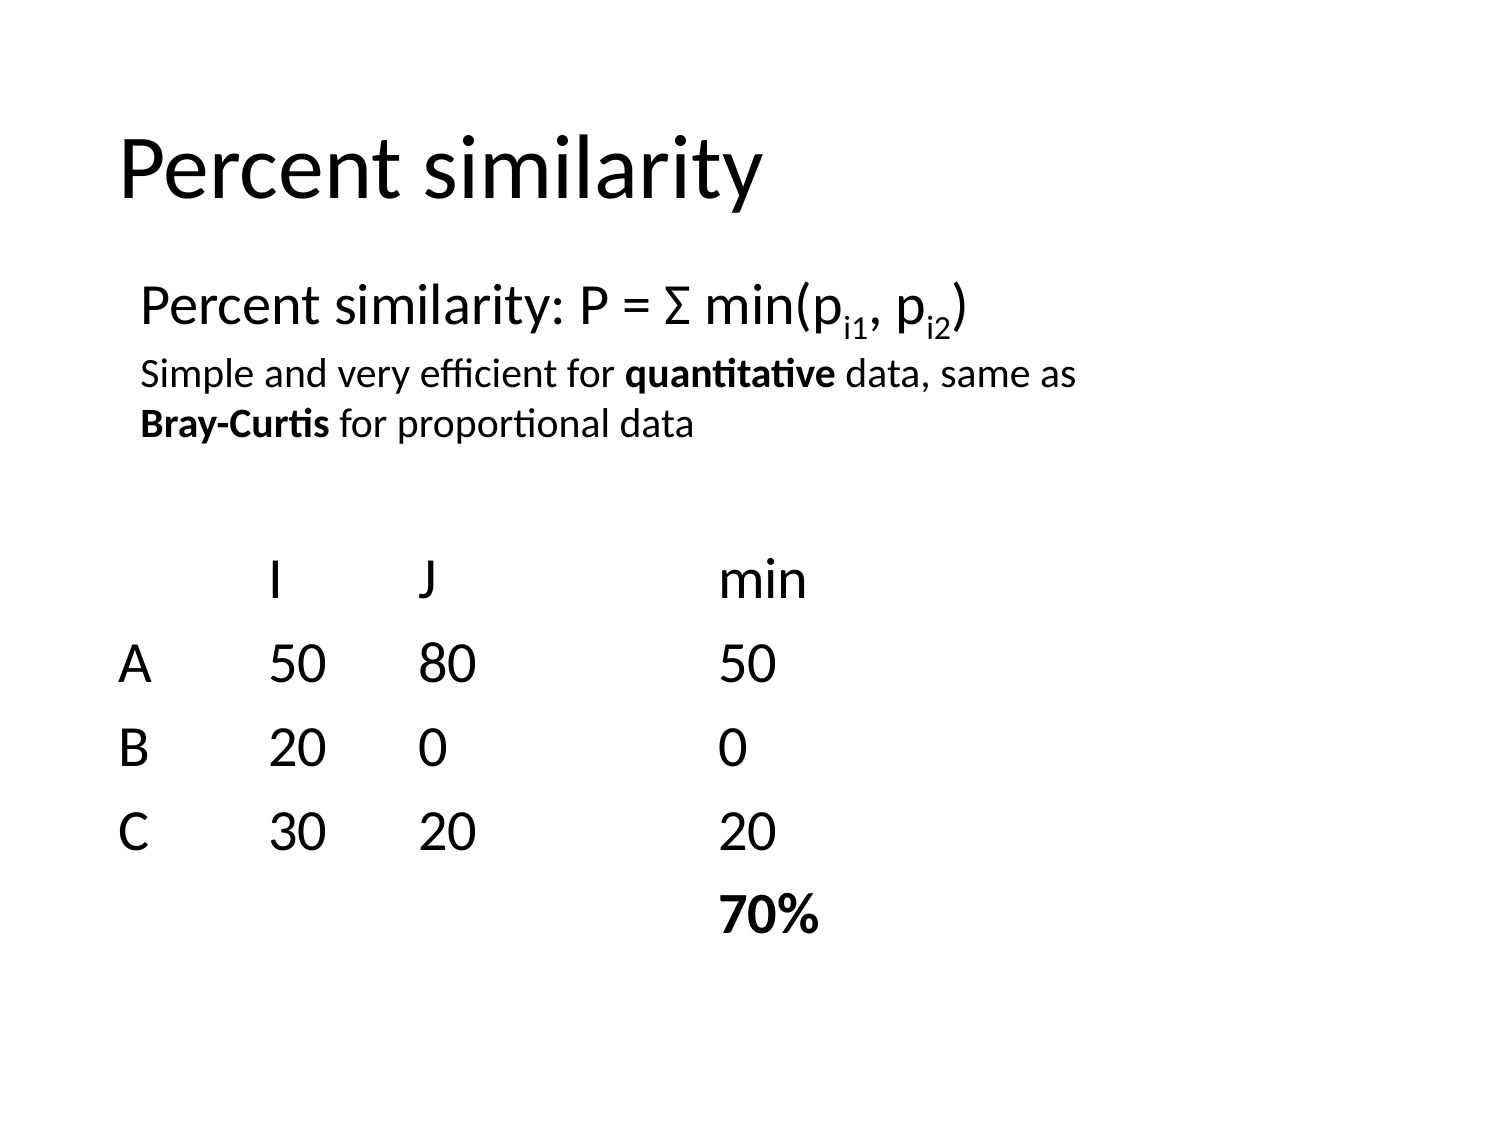

# Percent similarity
Percent similarity: P = Σ min(pi1, pi2)
Simple and very efficient for quantitative data, same as Bray-Curtis for proportional data

    	I	J		min
A	50	80		50
B	20	0		0
C	30	20		20
				70%